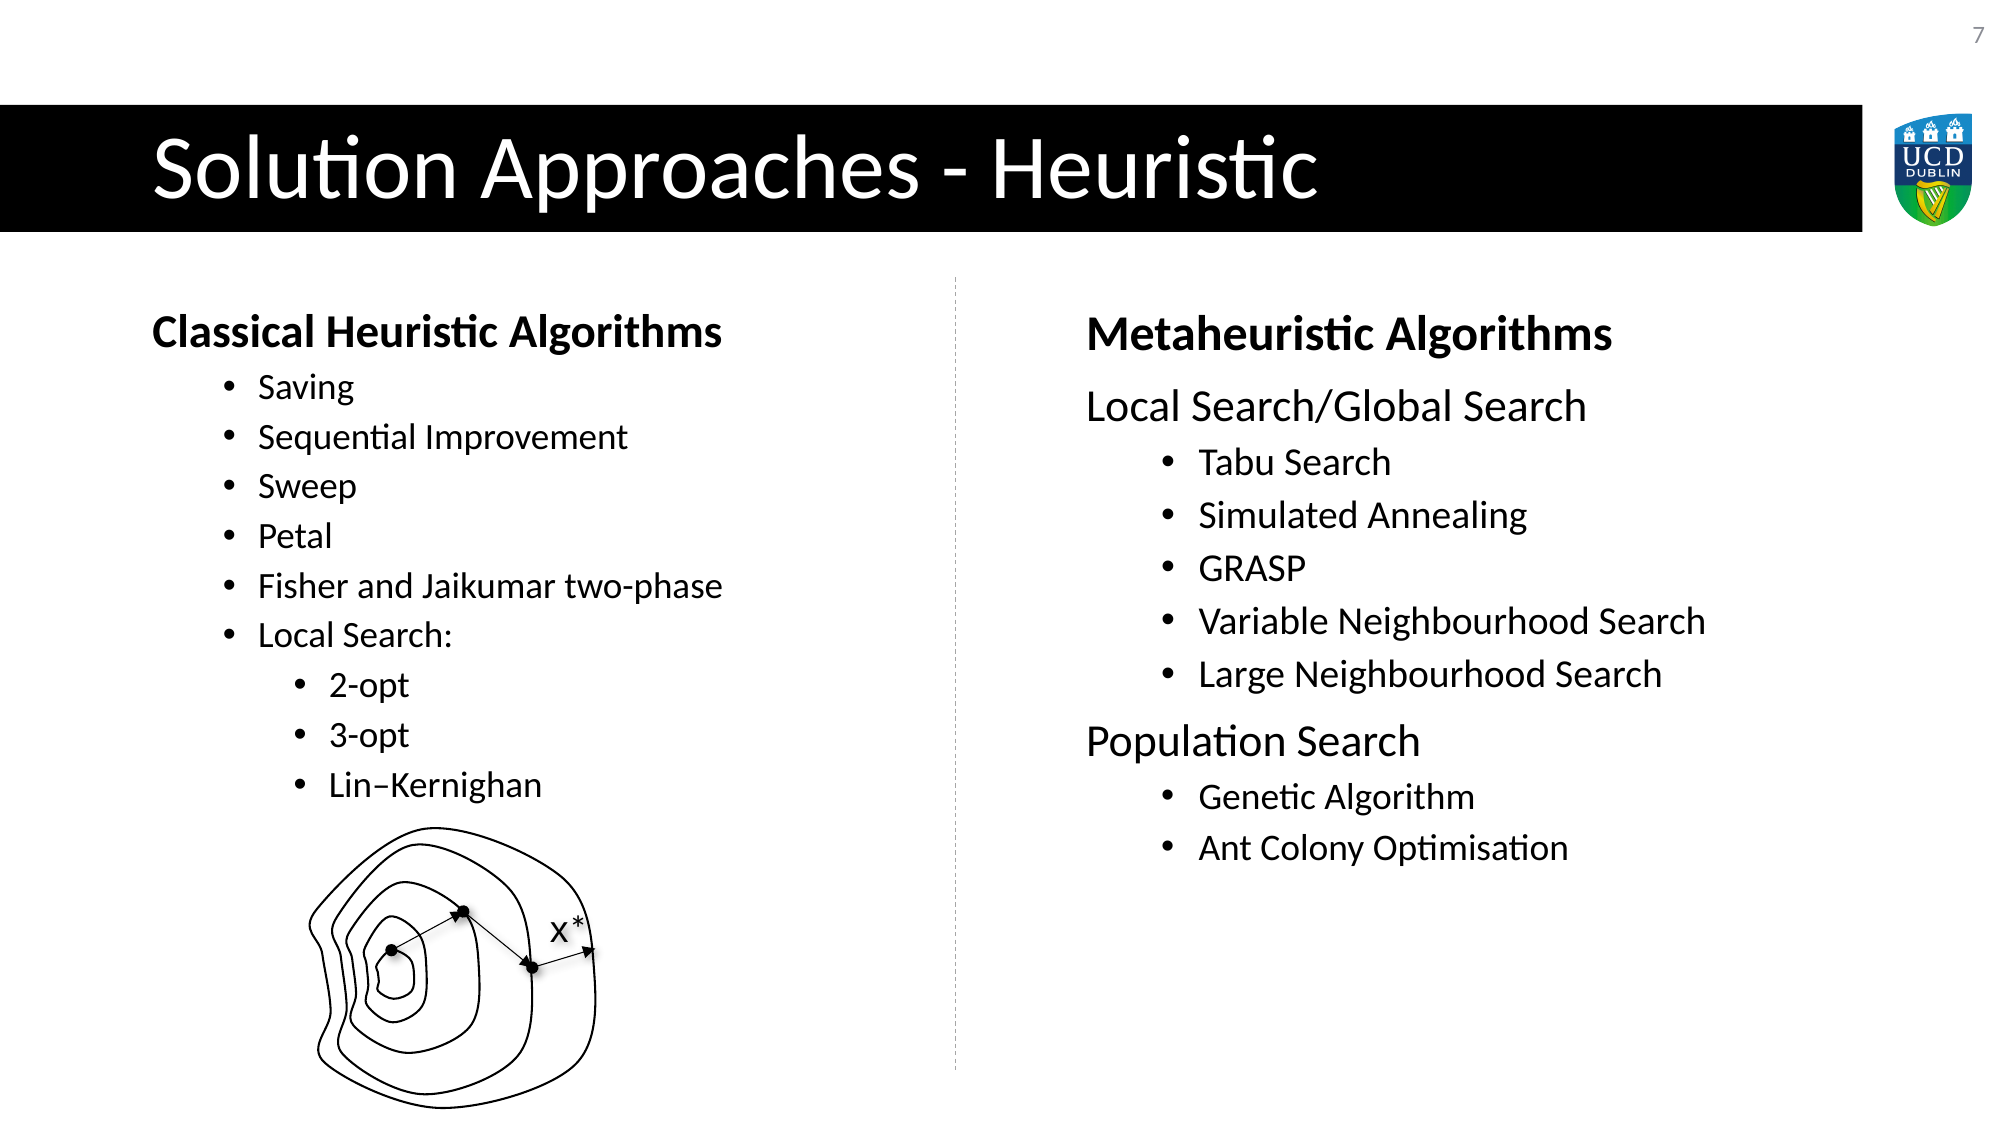

7
# Solution Approaches - Heuristic
Classical Heuristic Algorithms
Saving
Sequential Improvement
Sweep
Petal
Fisher and Jaikumar two-phase
Local Search:
2-opt
3-opt
Lin–Kernighan

Metaheuristic Algorithms
Local Search/Global Search
Tabu Search
Simulated Annealing
GRASP
Variable Neighbourhood Search
Large Neighbourhood Search
Population Search
Genetic Algorithm
Ant Colony Optimisation

x*